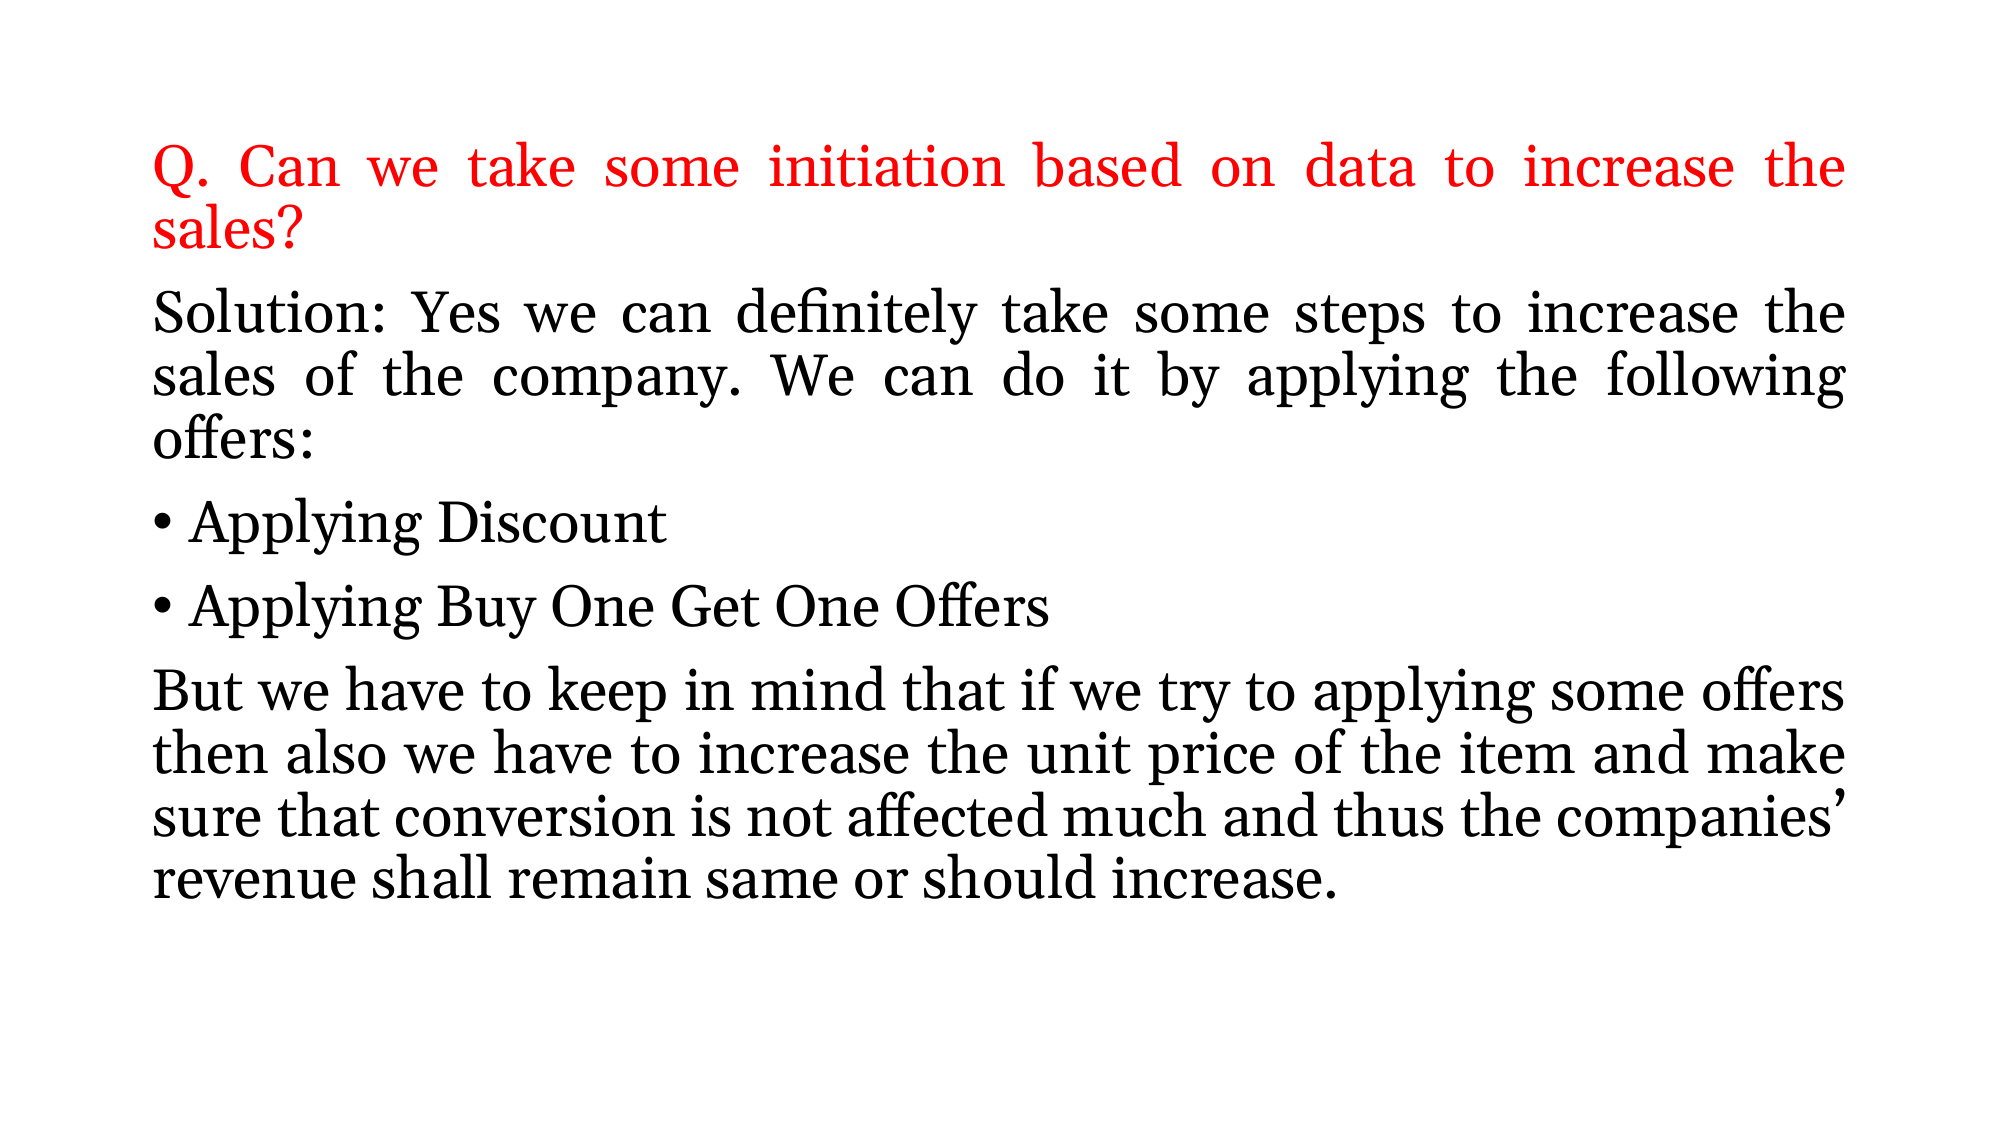

Q. Can we take some initiation based on data to increase the sales?
Solution: Yes we can definitely take some steps to increase the sales of the company. We can do it by applying the following offers:
Applying Discount
Applying Buy One Get One Offers
But we have to keep in mind that if we try to applying some offers then also we have to increase the unit price of the item and make sure that conversion is not affected much and thus the companies’ revenue shall remain same or should increase.